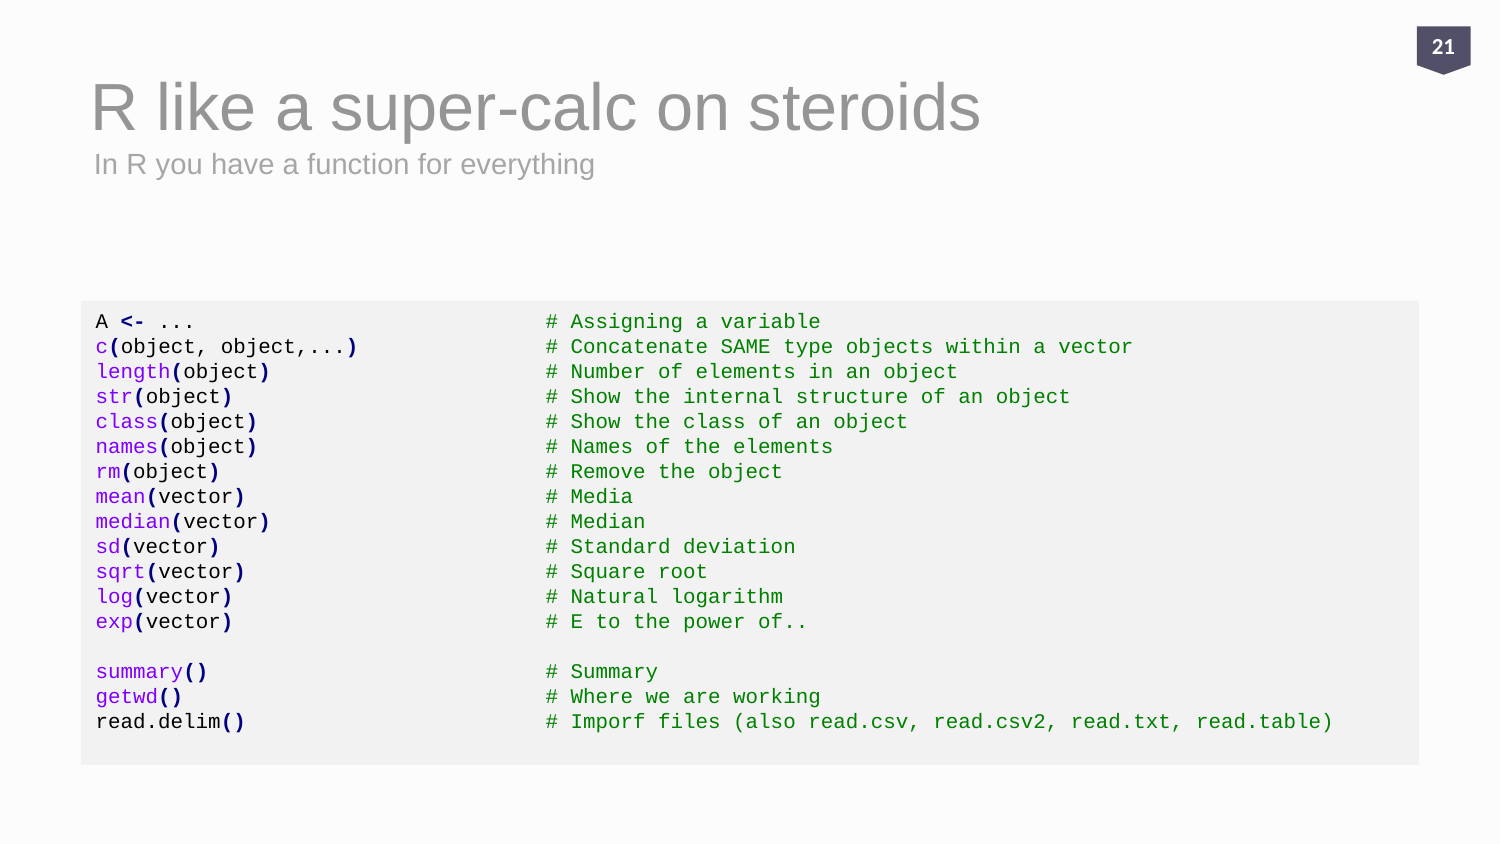

21
# R like a super-calc on steroids
In R you have a function for everything
A <- ... 			# Assigning a variable
c(object, object,...) 		# Concatenate SAME type objects within a vector
length(object) 		# Number of elements in an object
str(object)     		# Show the internal structure of an object
class(object)   		# Show the class of an object
names(object)   		# Names of the elements
rm(object) 			# Remove the object
mean(vector)		# Media
median(vector)		# Median
sd(vector)			# Standard deviation
sqrt(vector)		# Square root
log(vector)			# Natural logarithm
exp(vector)			# E to the power of..

summary() 			# Summary
getwd() 			# Where we are working
read.delim()		# Imporf files (also read.csv, read.csv2, read.txt, read.table)